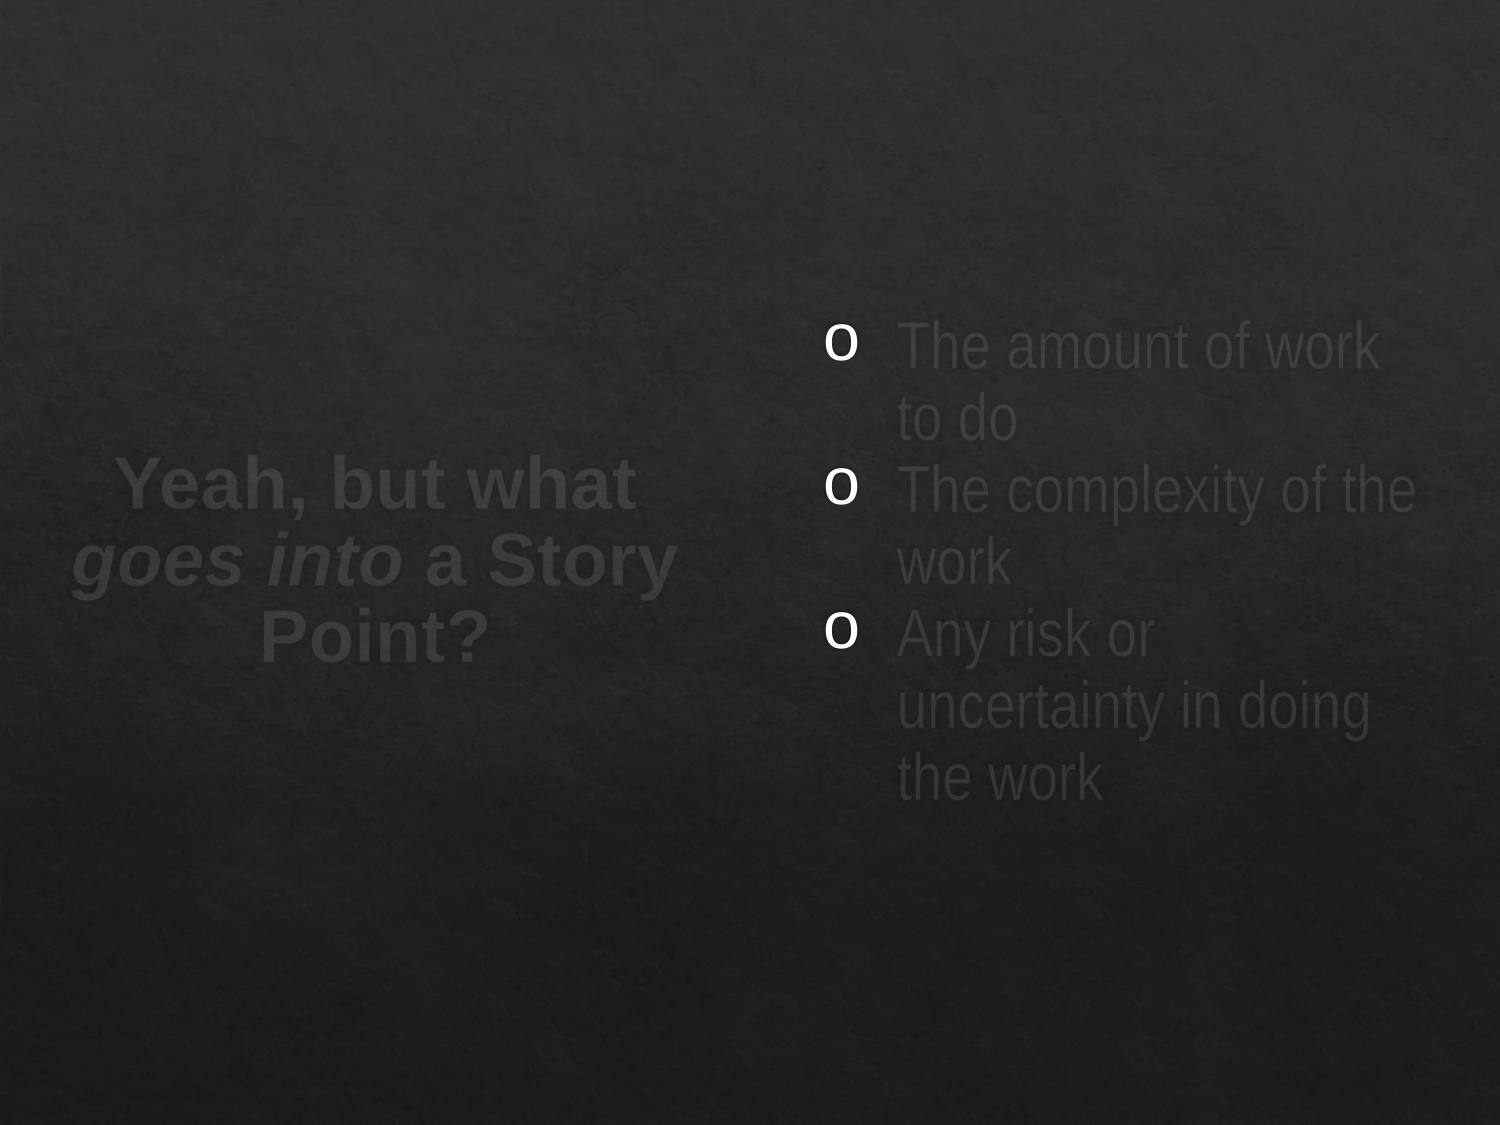

# Yeah, but what goes into a Story Point?
The amount of work to do
The complexity of the work
Any risk or uncertainty in doing the work